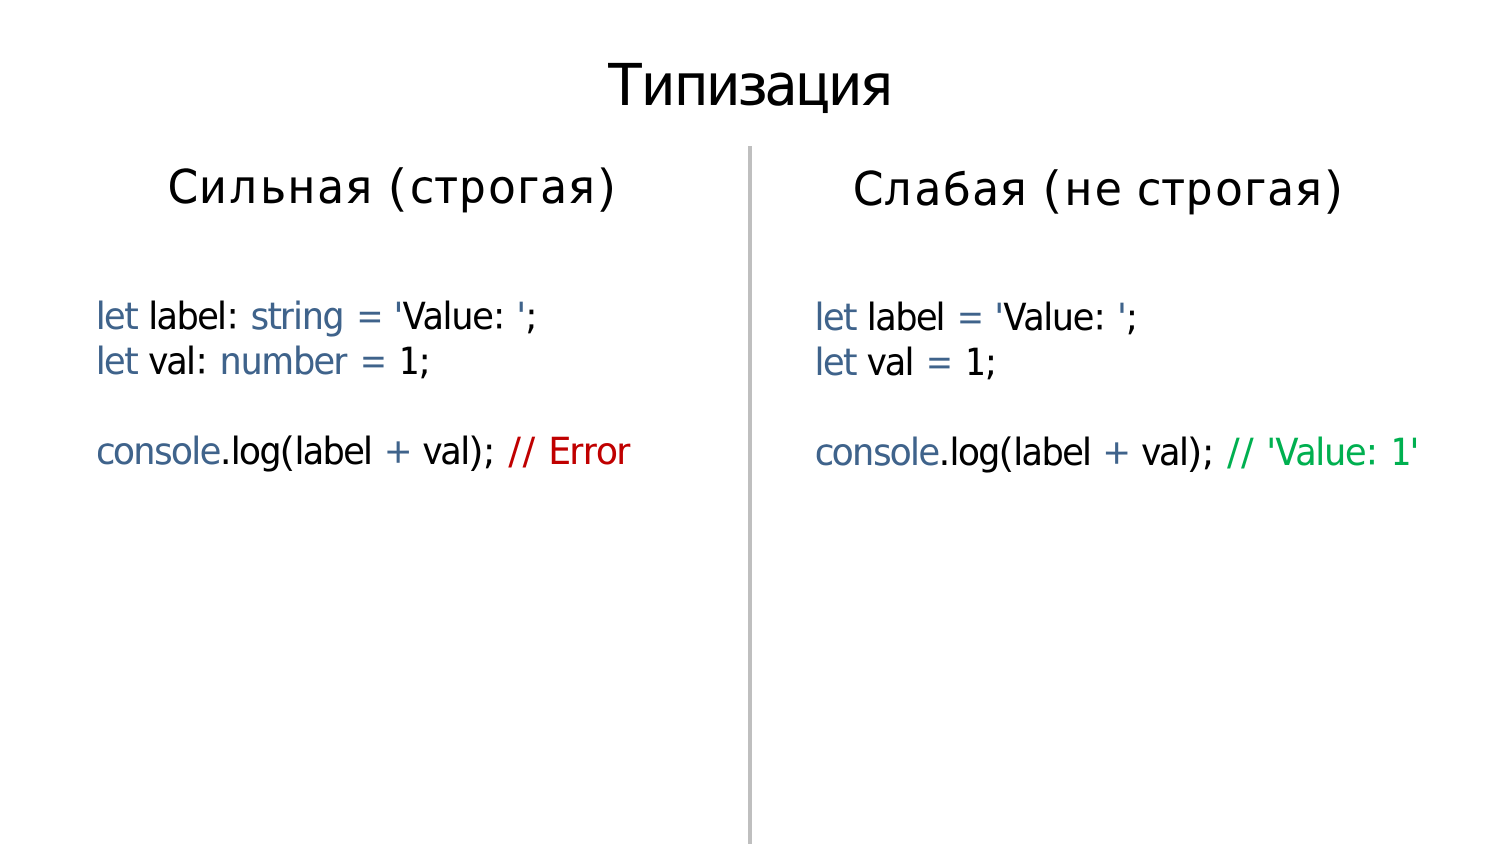

Типизация

Сильная (строгая)
Слабая (не строгая)
let label: string = 'Value: ';
let val: number = 1;

console.log(label + val); // Error
let label = 'Value: ';
let val = 1;

console.log(label + val); // 'Value: 1'